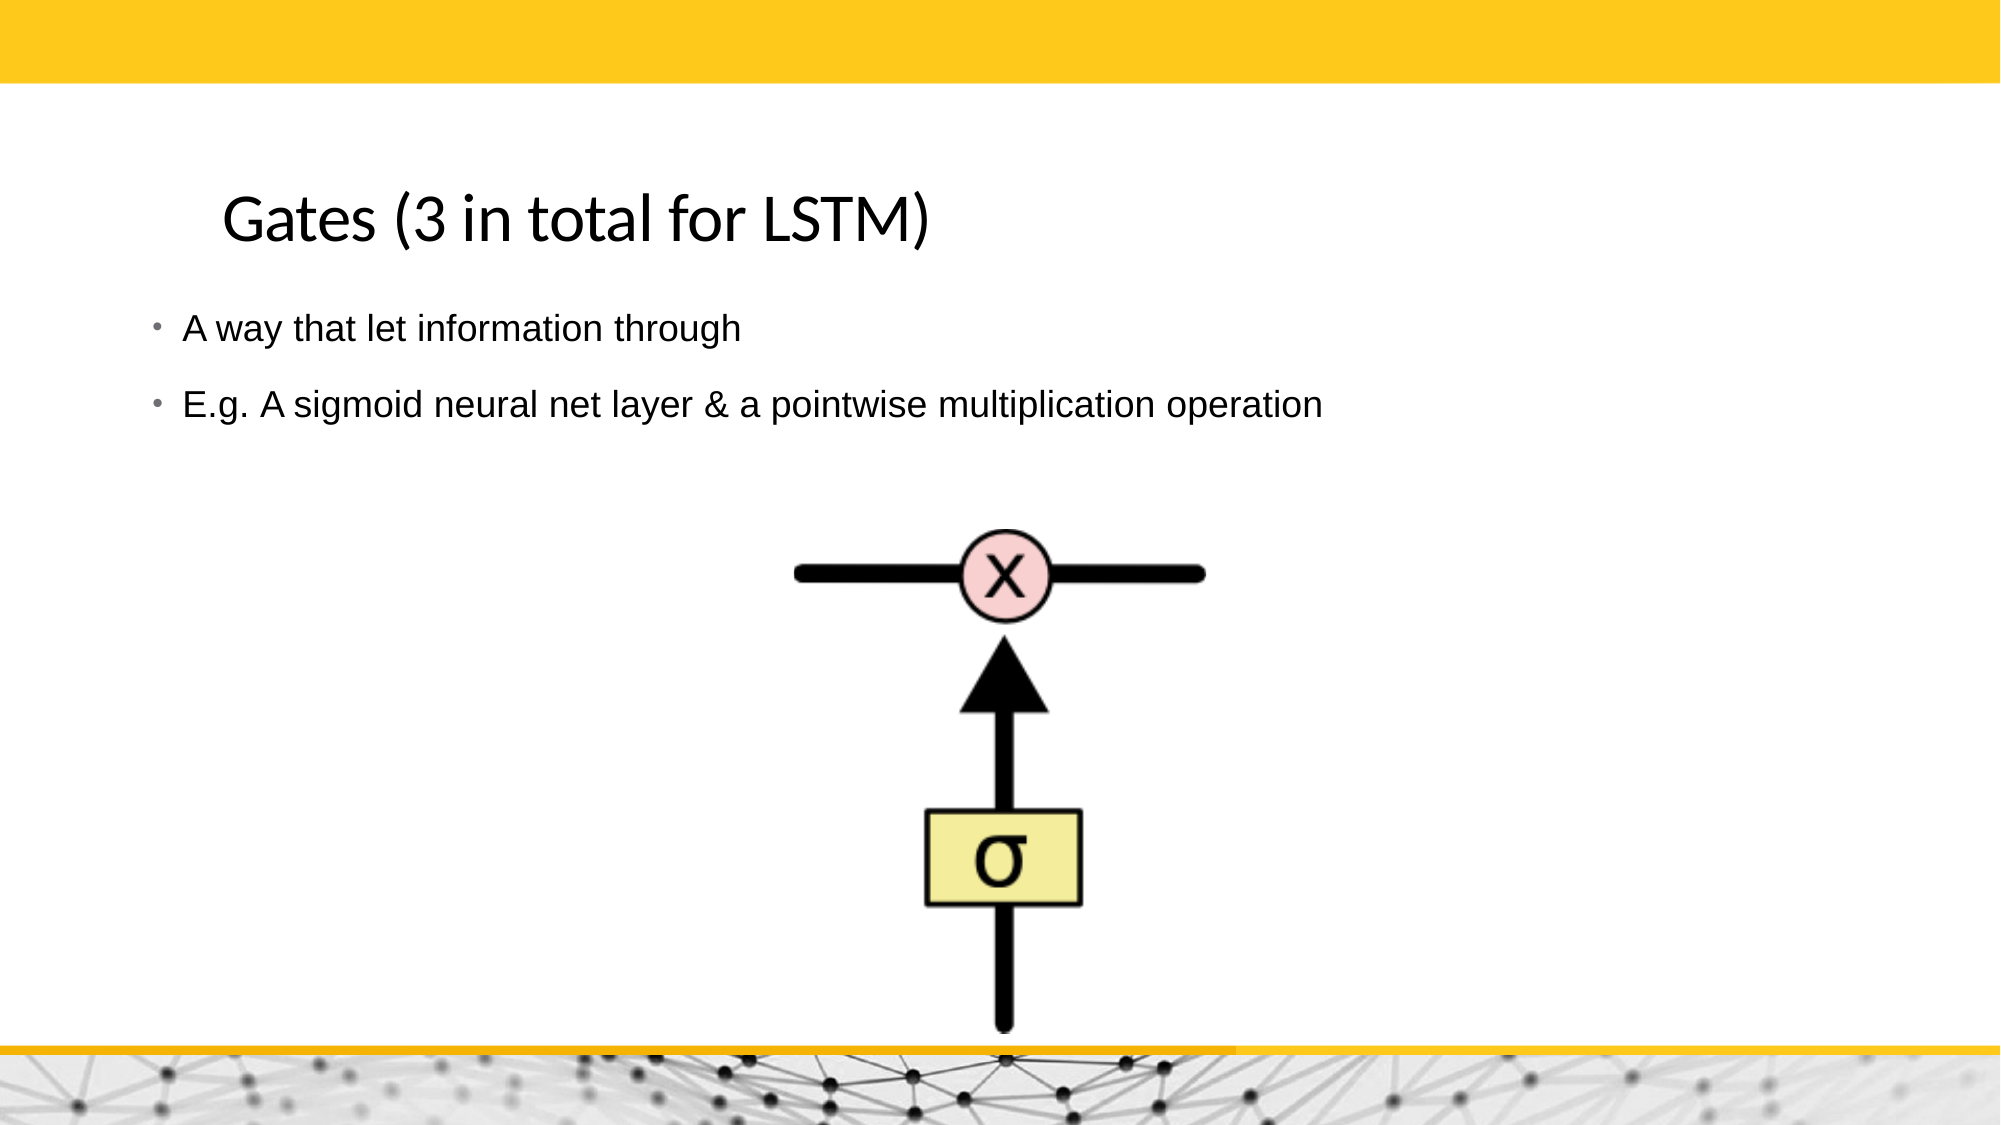

# Gates (3 in total for LSTM)
A way that let information through
E.g. A sigmoid neural net layer & a pointwise multiplication operation